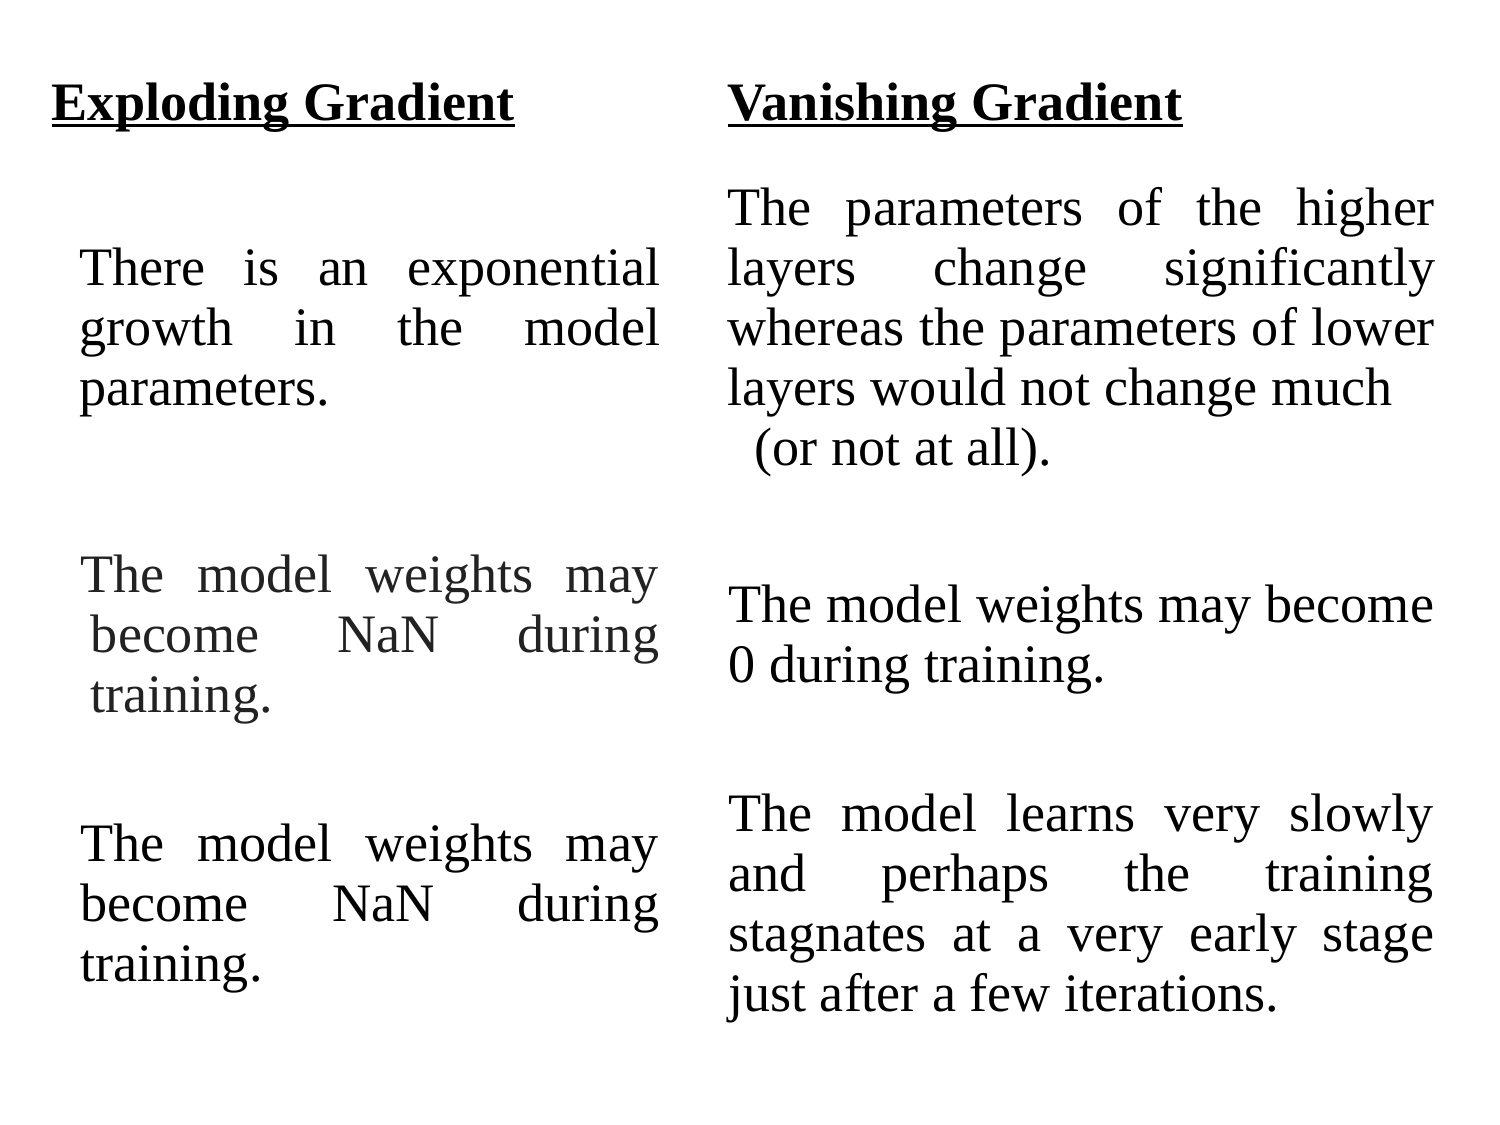

| Exploding Gradient | Vanishing Gradient |
| --- | --- |
| There is an exponential growth in the model parameters. | The parameters of the higher layers change significantly whereas the parameters of lower layers would not change much (or not at all). |
| The model weights may become NaN during training. | The model weights may become 0 during training. |
| The model weights may become NaN during training. | The model learns very slowly and perhaps the training stagnates at a very early stage just after a few iterations. |